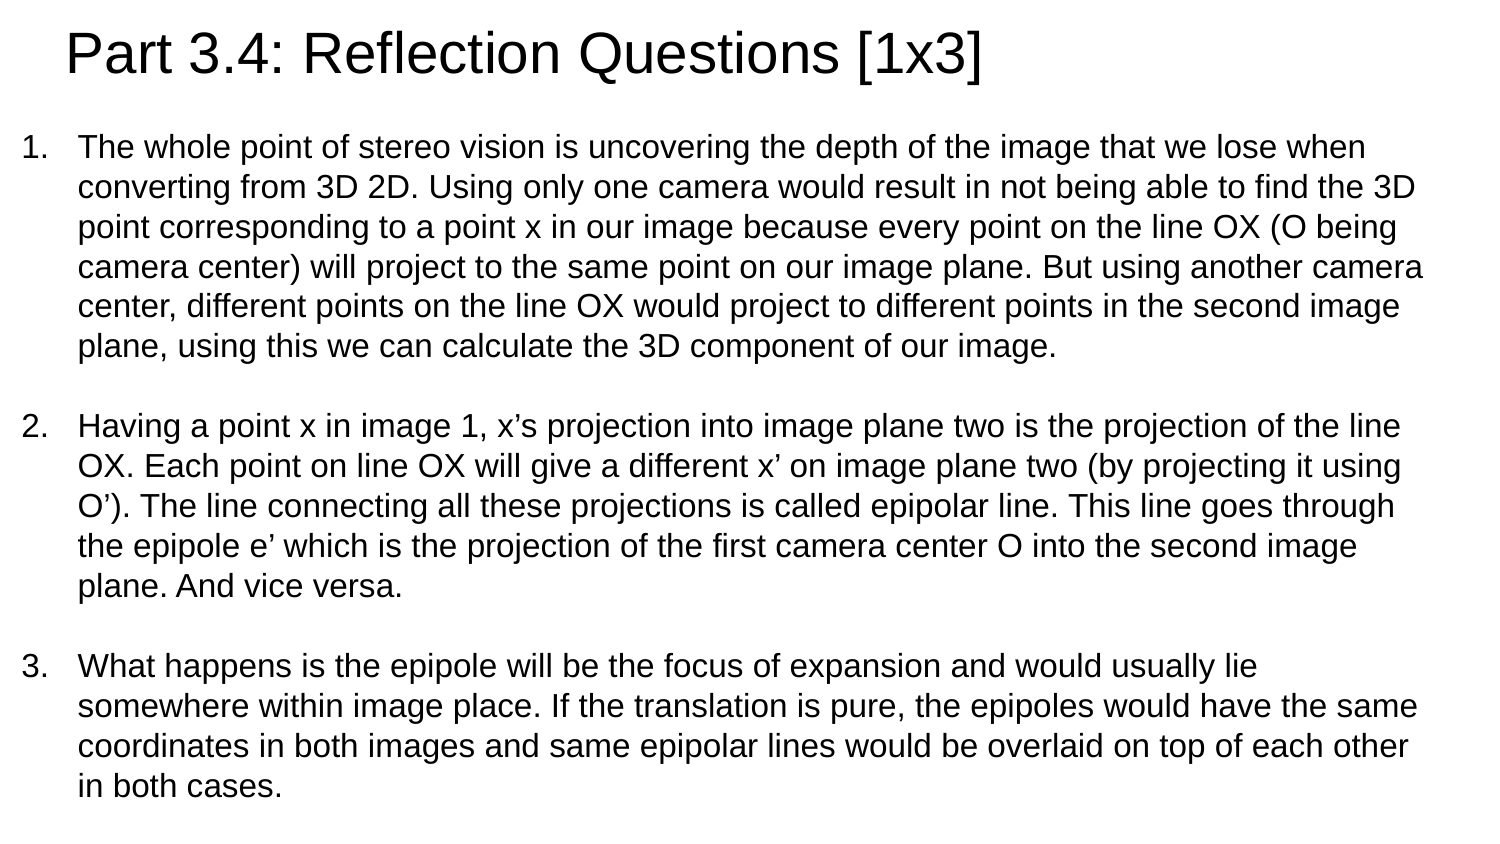

Part 3.4: Reflection Questions [1x3]
The whole point of stereo vision is uncovering the depth of the image that we lose when converting from 3D 2D. Using only one camera would result in not being able to find the 3D point corresponding to a point x in our image because every point on the line OX (O being camera center) will project to the same point on our image plane. But using another camera center, different points on the line OX would project to different points in the second image plane, using this we can calculate the 3D component of our image.

Having a point x in image 1, x’s projection into image plane two is the projection of the line OX. Each point on line OX will give a different x’ on image plane two (by projecting it using O’). The line connecting all these projections is called epipolar line. This line goes through the epipole e’ which is the projection of the first camera center O into the second image plane. And vice versa.

What happens is the epipole will be the focus of expansion and would usually lie somewhere within image place. If the translation is pure, the epipoles would have the same coordinates in both images and same epipolar lines would be overlaid on top of each other in both cases.